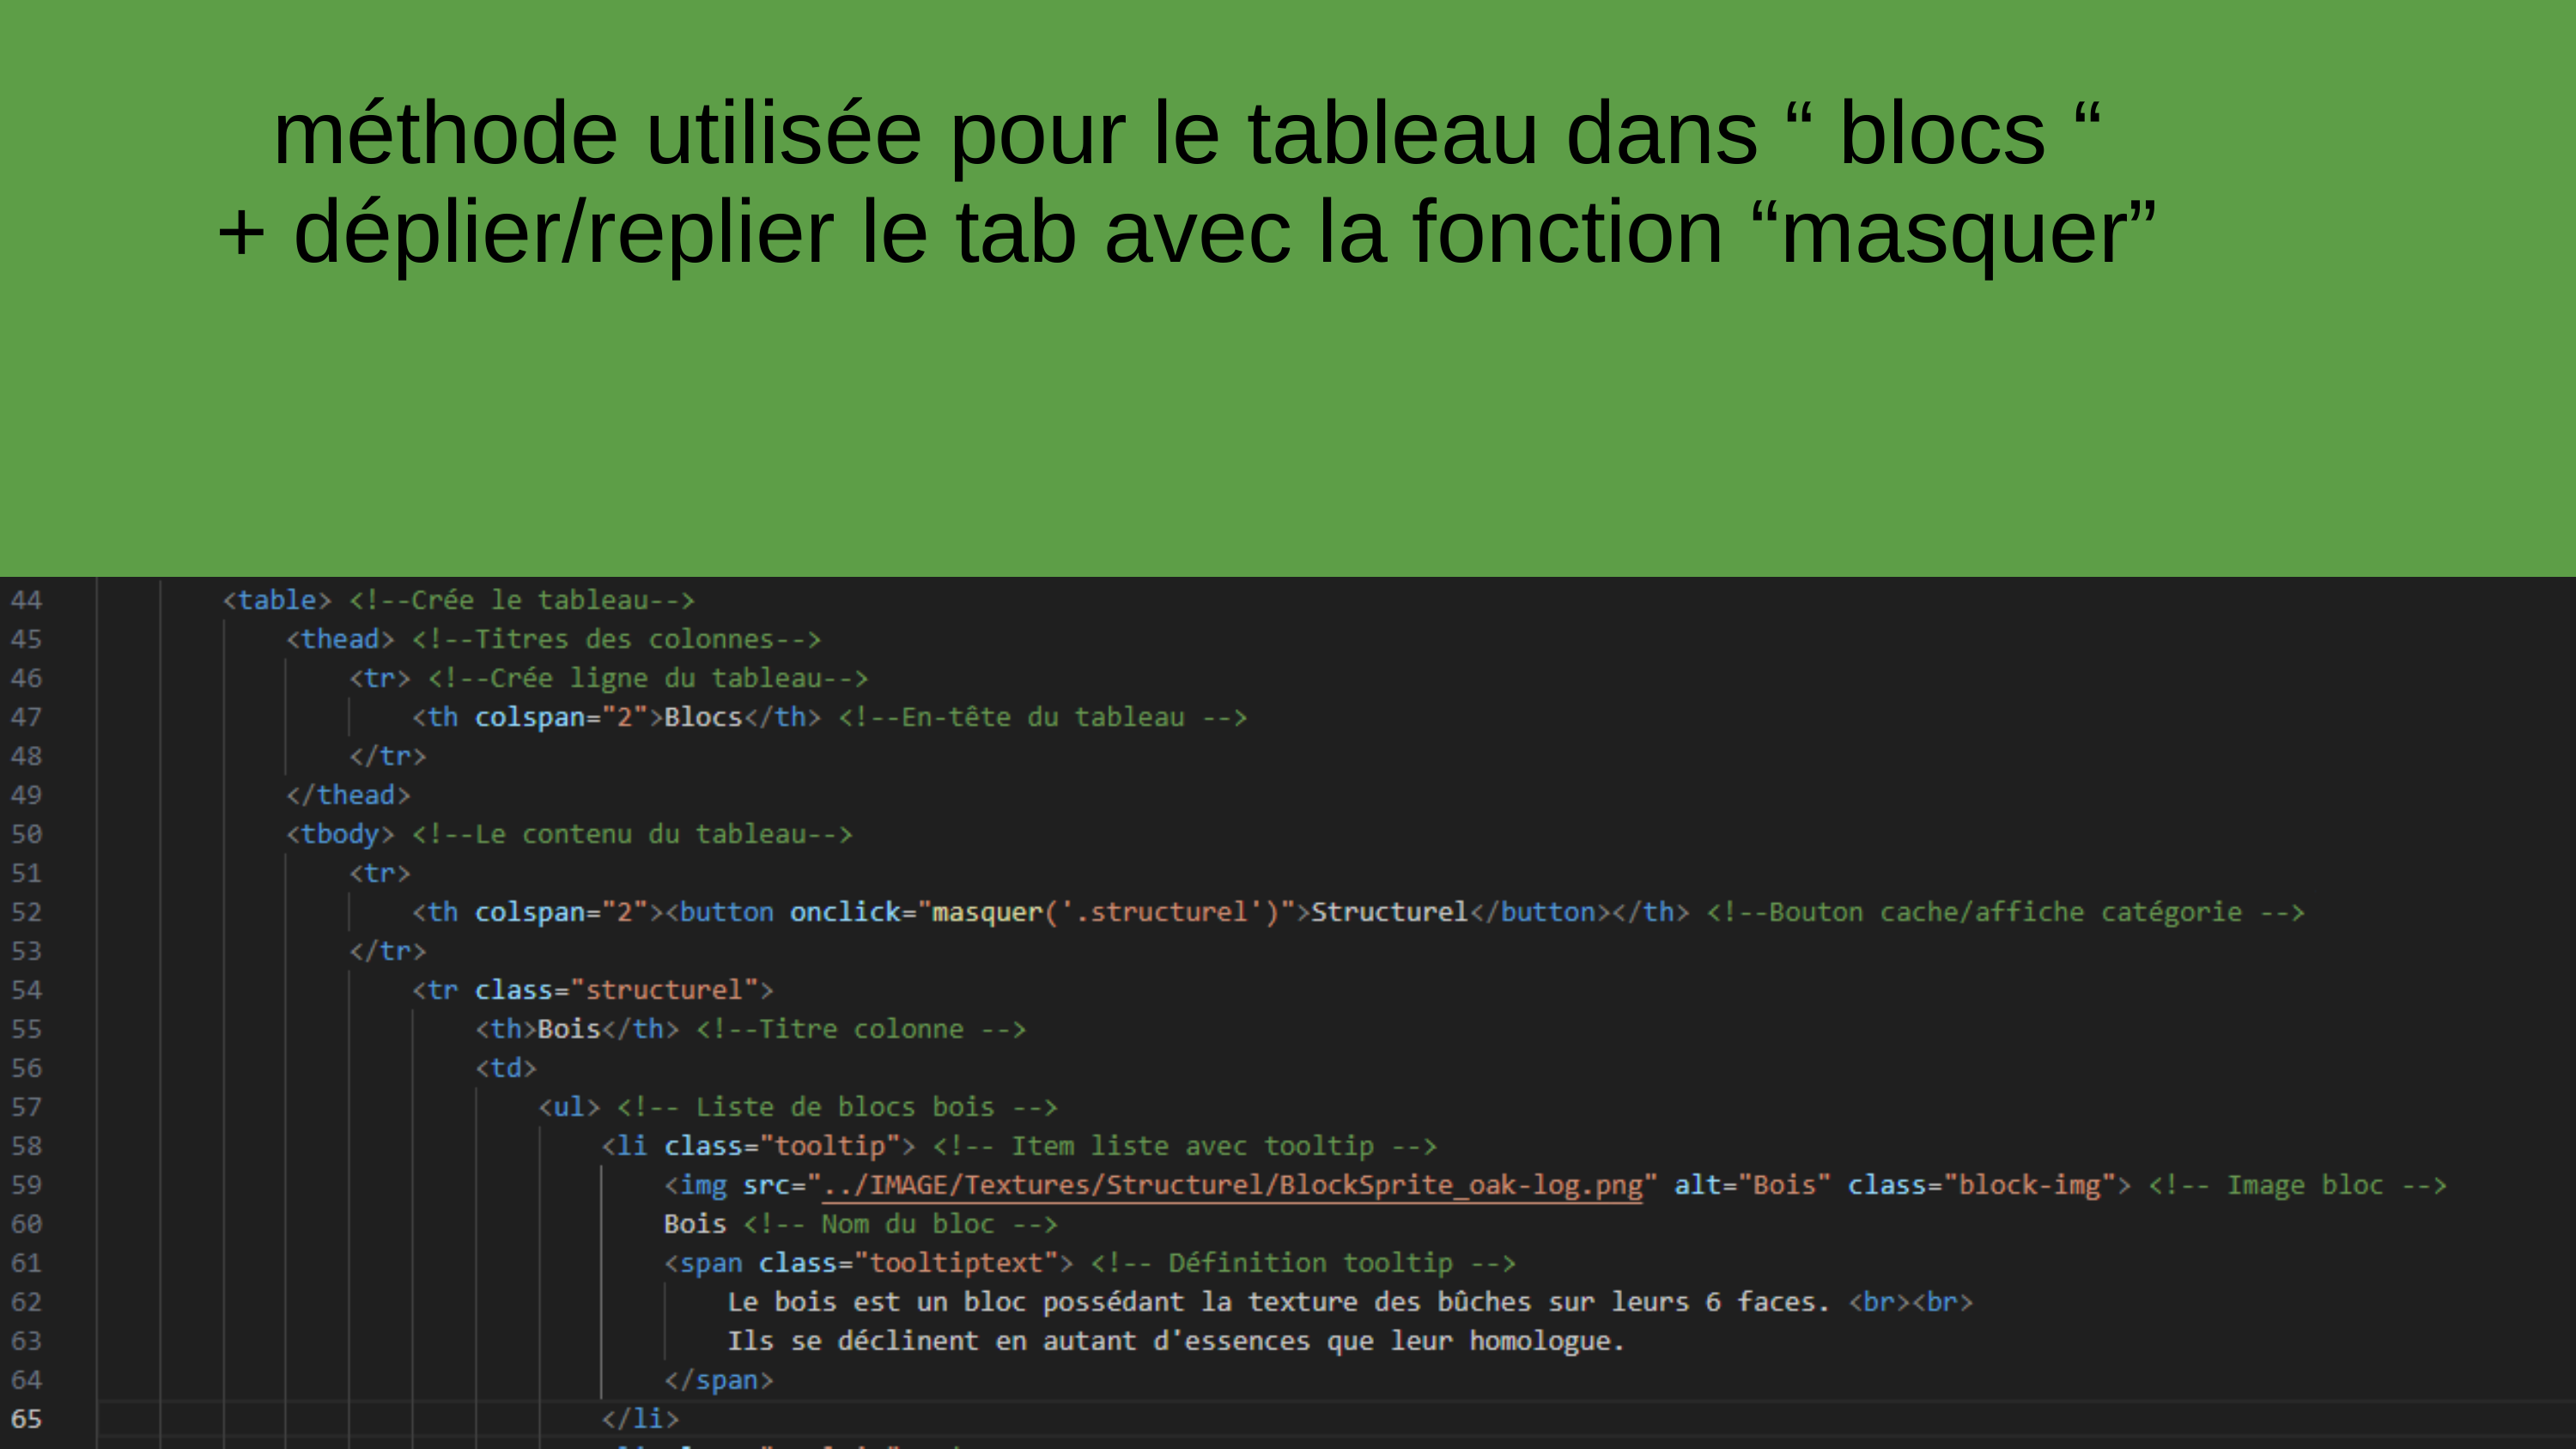

méthode utilisée pour le tableau dans “ blocs “
+ déplier/replier le tab avec la fonction “masquer”